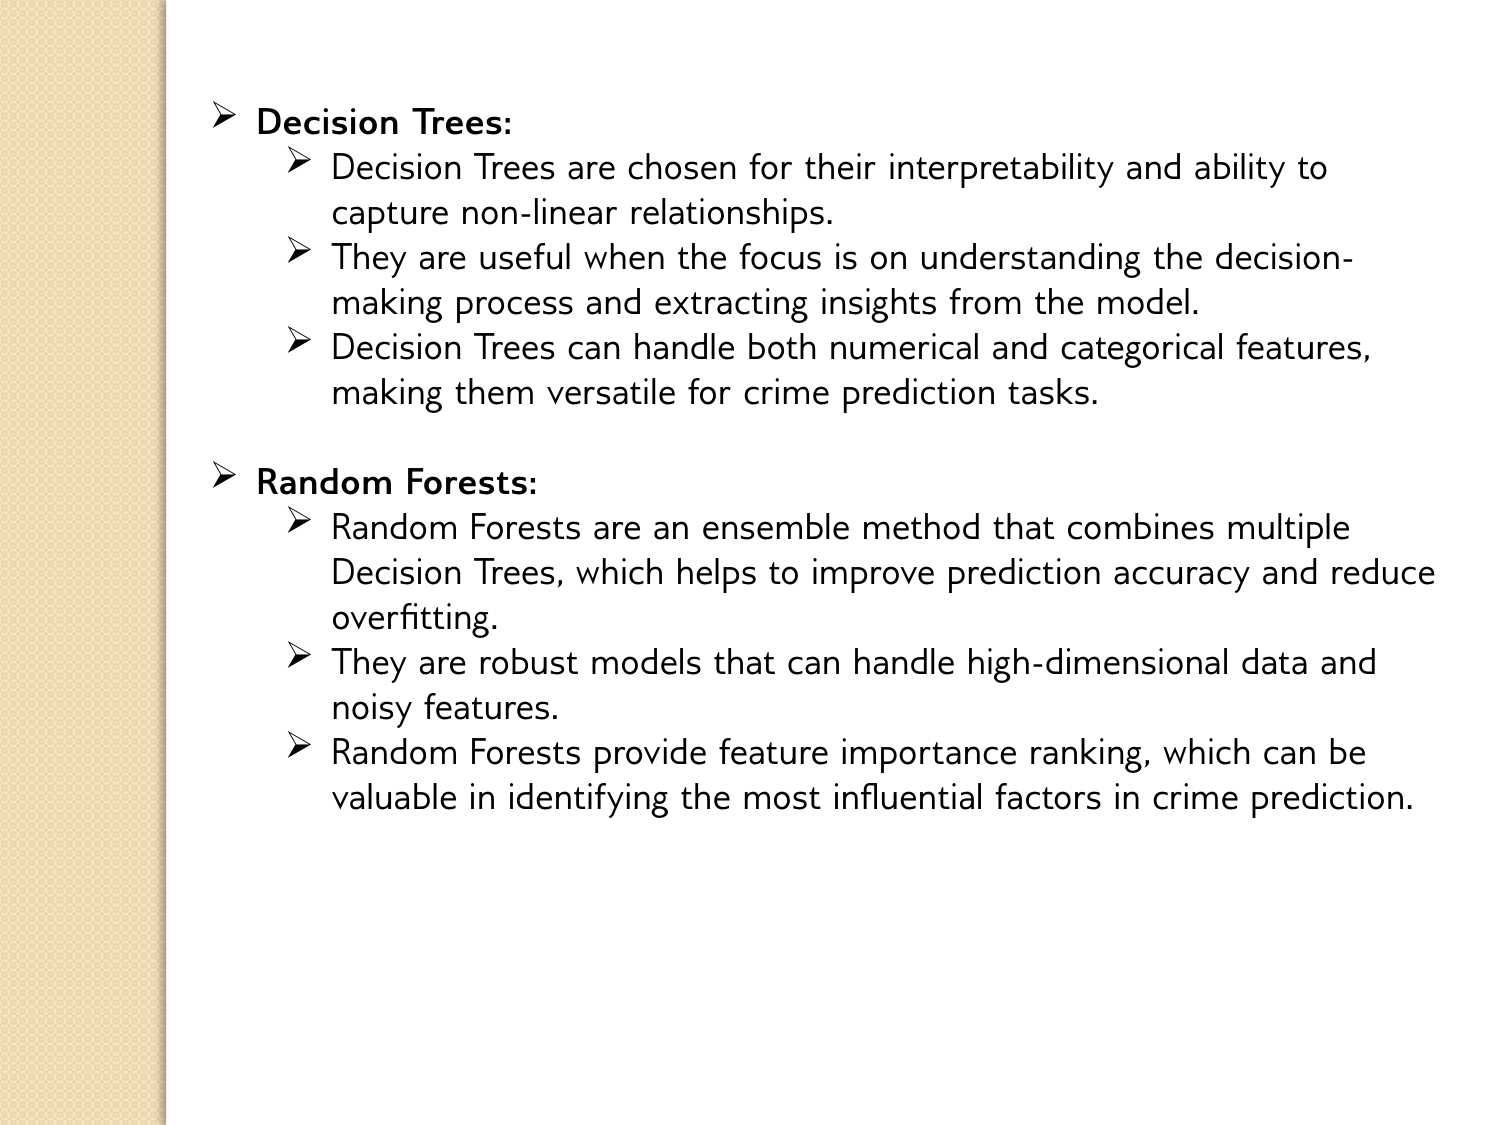

Decision Trees:
Decision Trees are chosen for their interpretability and ability to capture non-linear relationships.
They are useful when the focus is on understanding the decision-making process and extracting insights from the model.
Decision Trees can handle both numerical and categorical features, making them versatile for crime prediction tasks.

Random Forests:
Random Forests are an ensemble method that combines multiple Decision Trees, which helps to improve prediction accuracy and reduce overfitting.
They are robust models that can handle high-dimensional data and noisy features.
Random Forests provide feature importance ranking, which can be valuable in identifying the most influential factors in crime prediction.